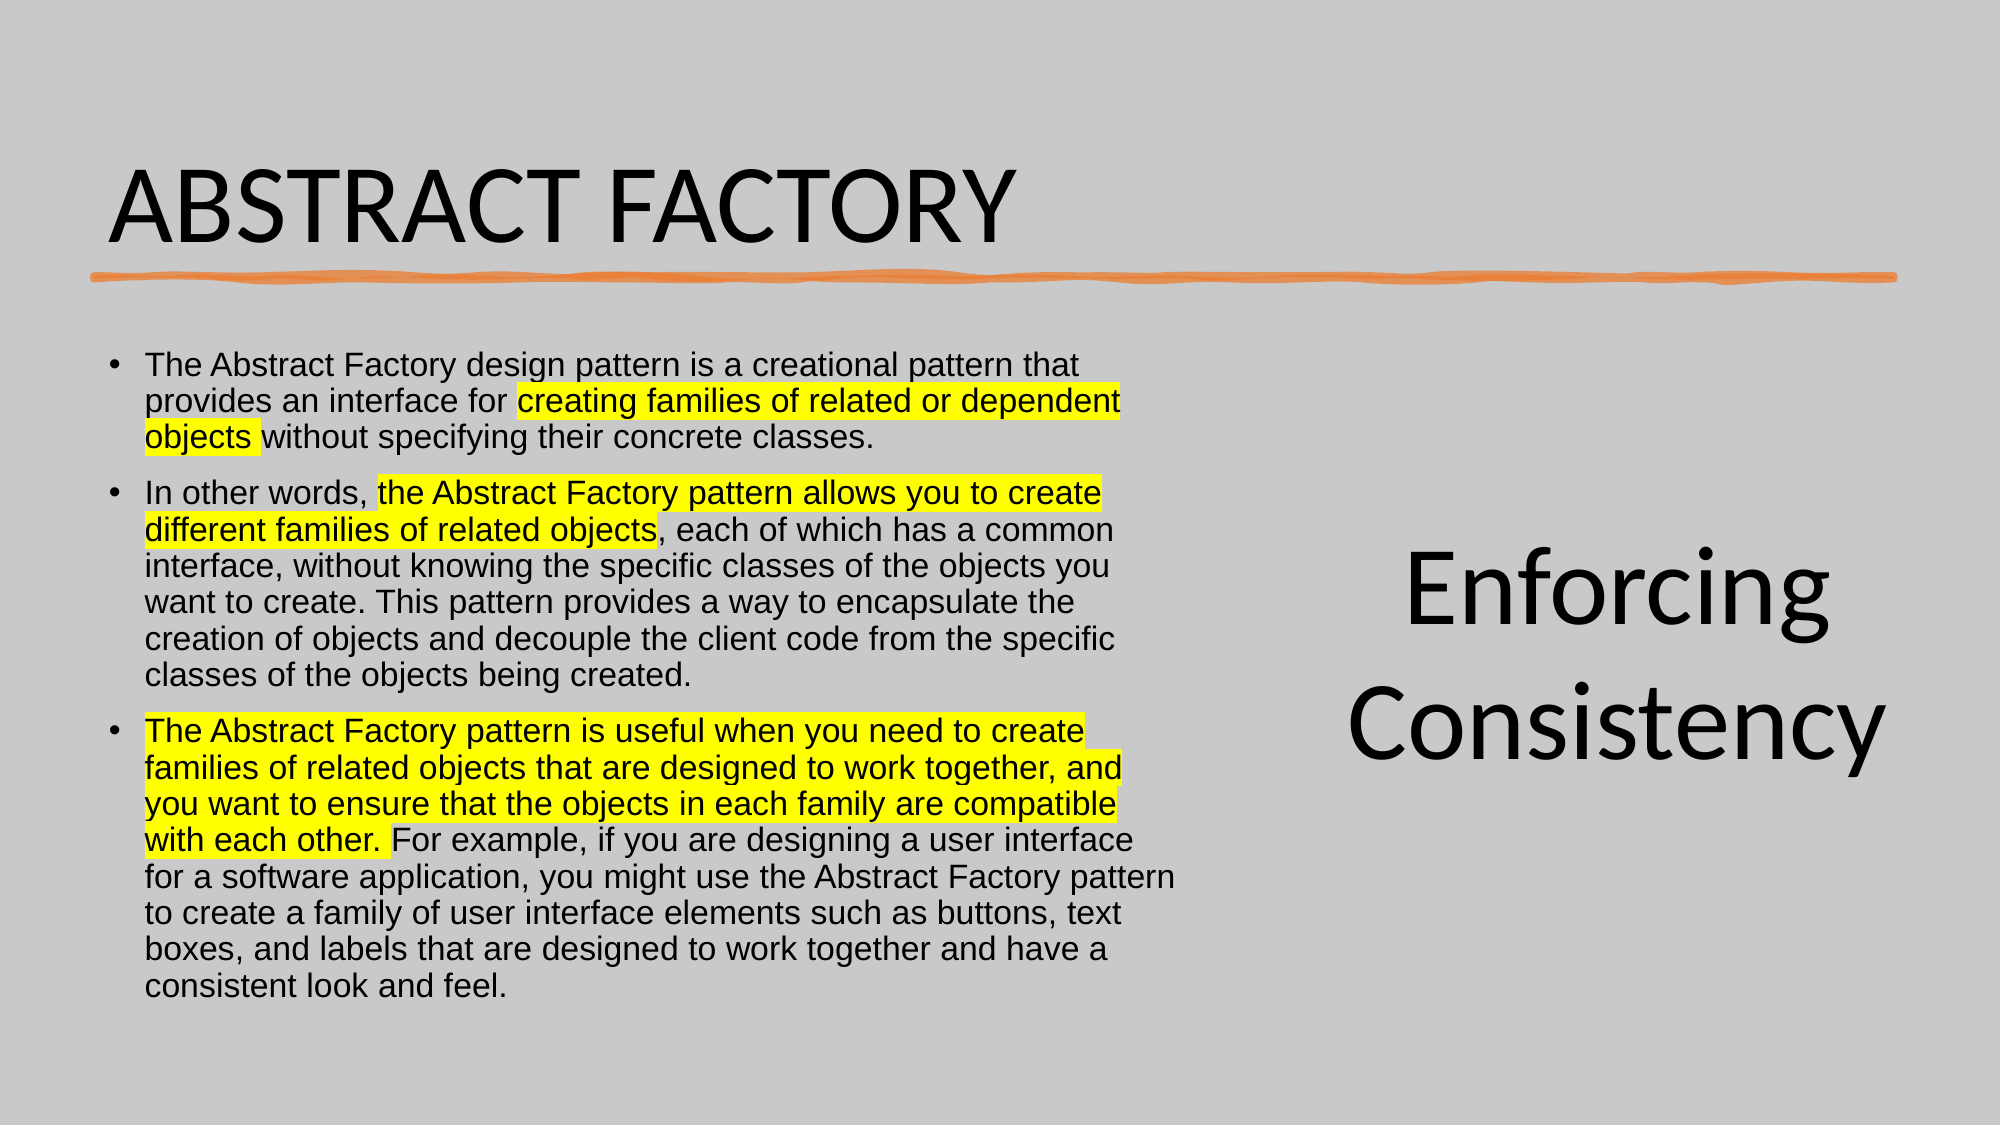

# ABSTRACT FACTORY

The Abstract Factory design pattern is a creational pattern that provides an interface for creating families of related or dependent objects without specifying their concrete classes.
In other words, the Abstract Factory pattern allows you to create different families of related objects, each of which has a common interface, without knowing the specific classes of the objects you want to create. This pattern provides a way to encapsulate the creation of objects and decouple the client code from the specific classes of the objects being created.
The Abstract Factory pattern is useful when you need to create families of related objects that are designed to work together, and you want to ensure that the objects in each family are compatible with each other. For example, if you are designing a user interface for a software application, you might use the Abstract Factory pattern to create a family of user interface elements such as buttons, text boxes, and labels that are designed to work together and have a consistent look and feel.

Enforcing
Consistency